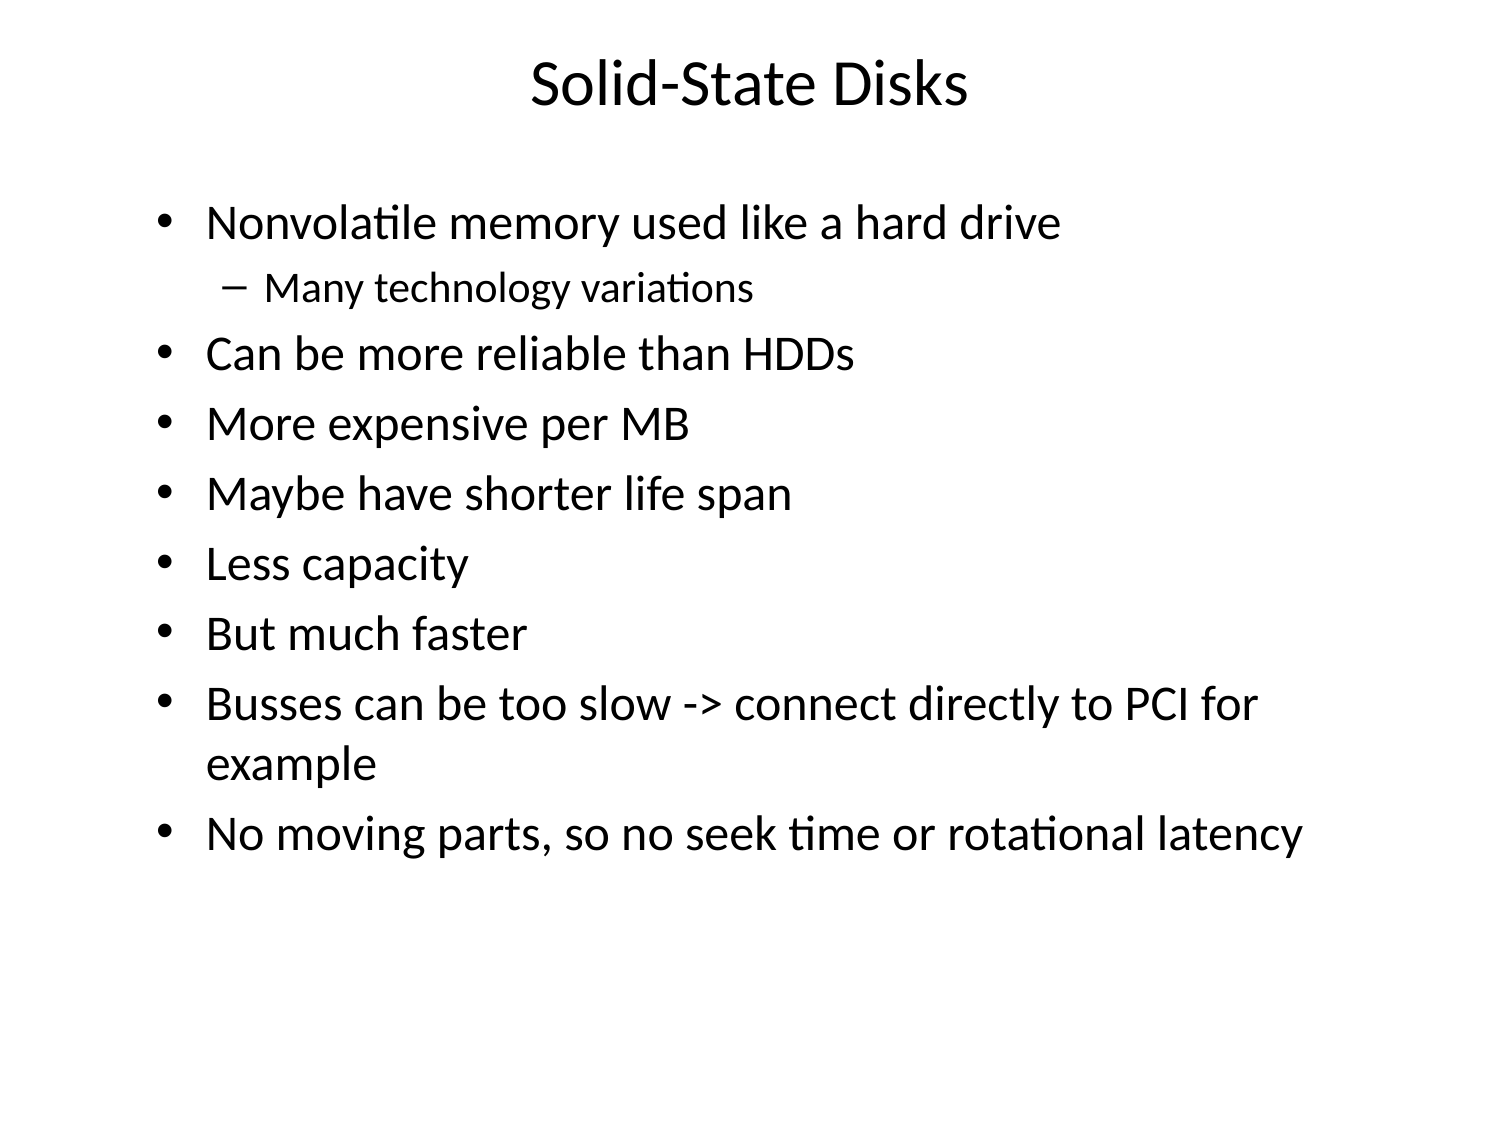

# Solid-State Disks
Nonvolatile memory used like a hard drive
Many technology variations
Can be more reliable than HDDs
More expensive per MB
Maybe have shorter life span
Less capacity
But much faster
Busses can be too slow -> connect directly to PCI for example
No moving parts, so no seek time or rotational latency